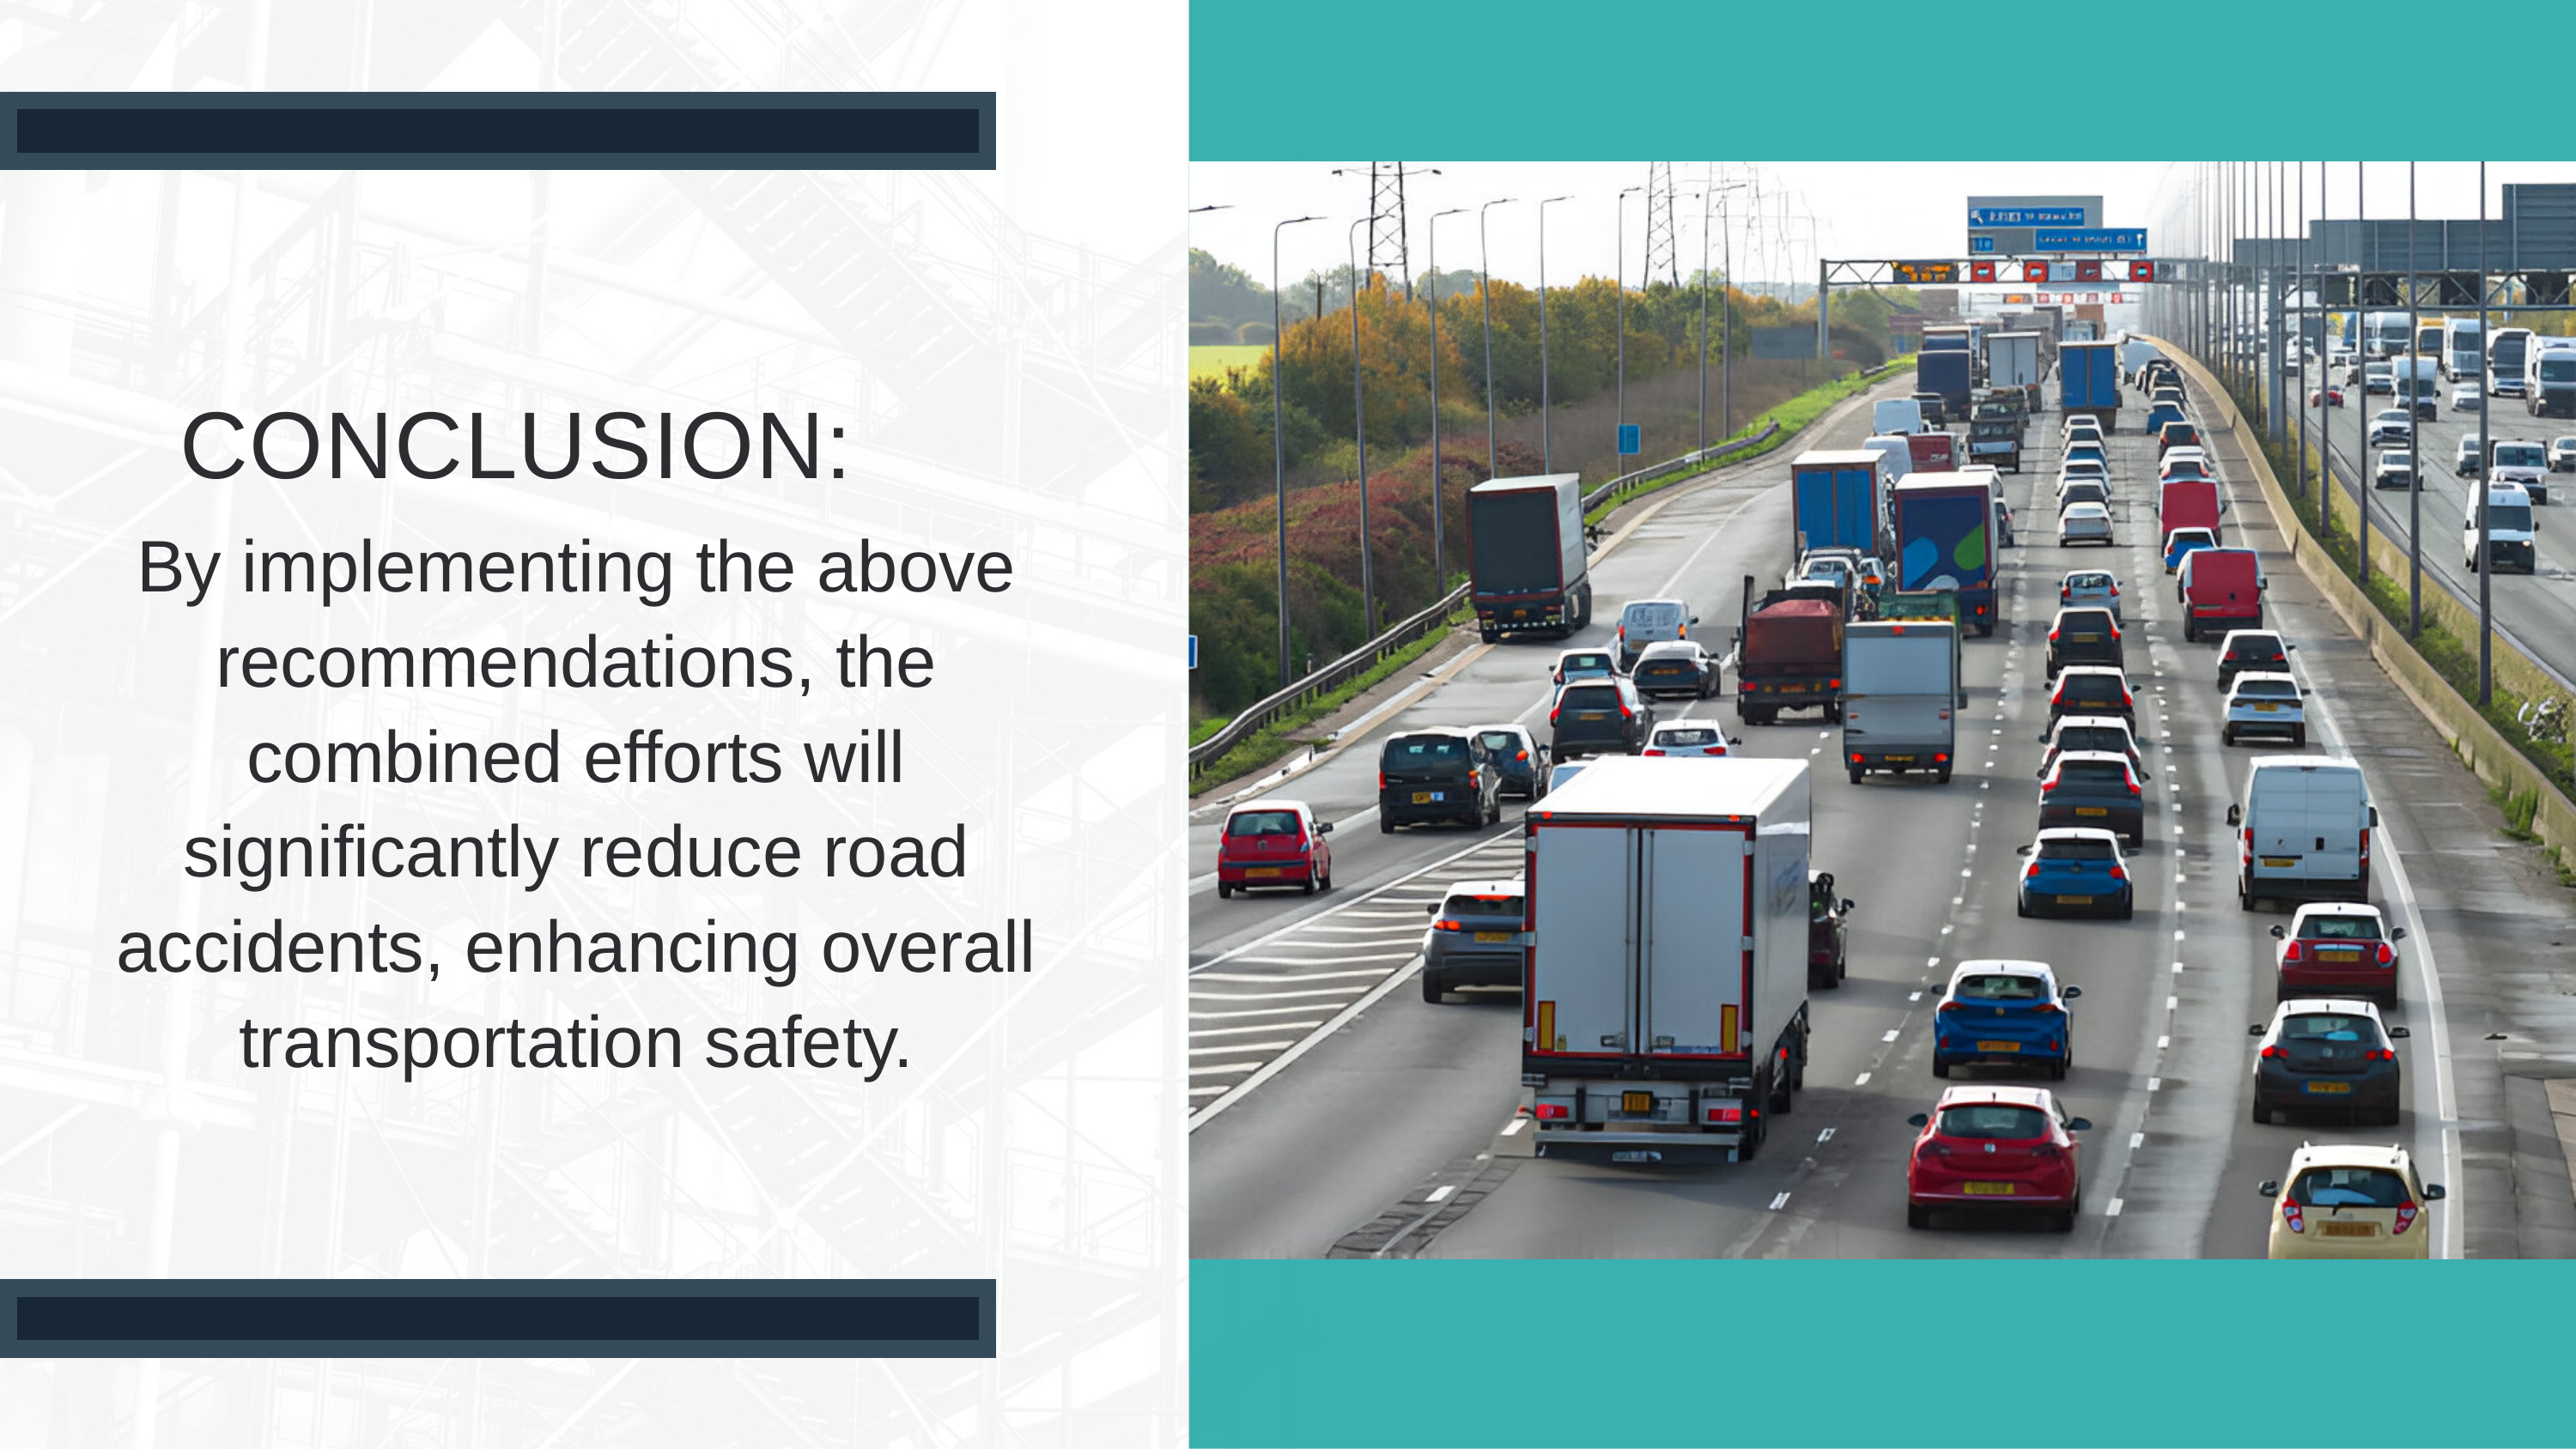

CONCLUSION:
By implementing the above recommendations, the combined efforts will significantly reduce road accidents, enhancing overall transportation safety.